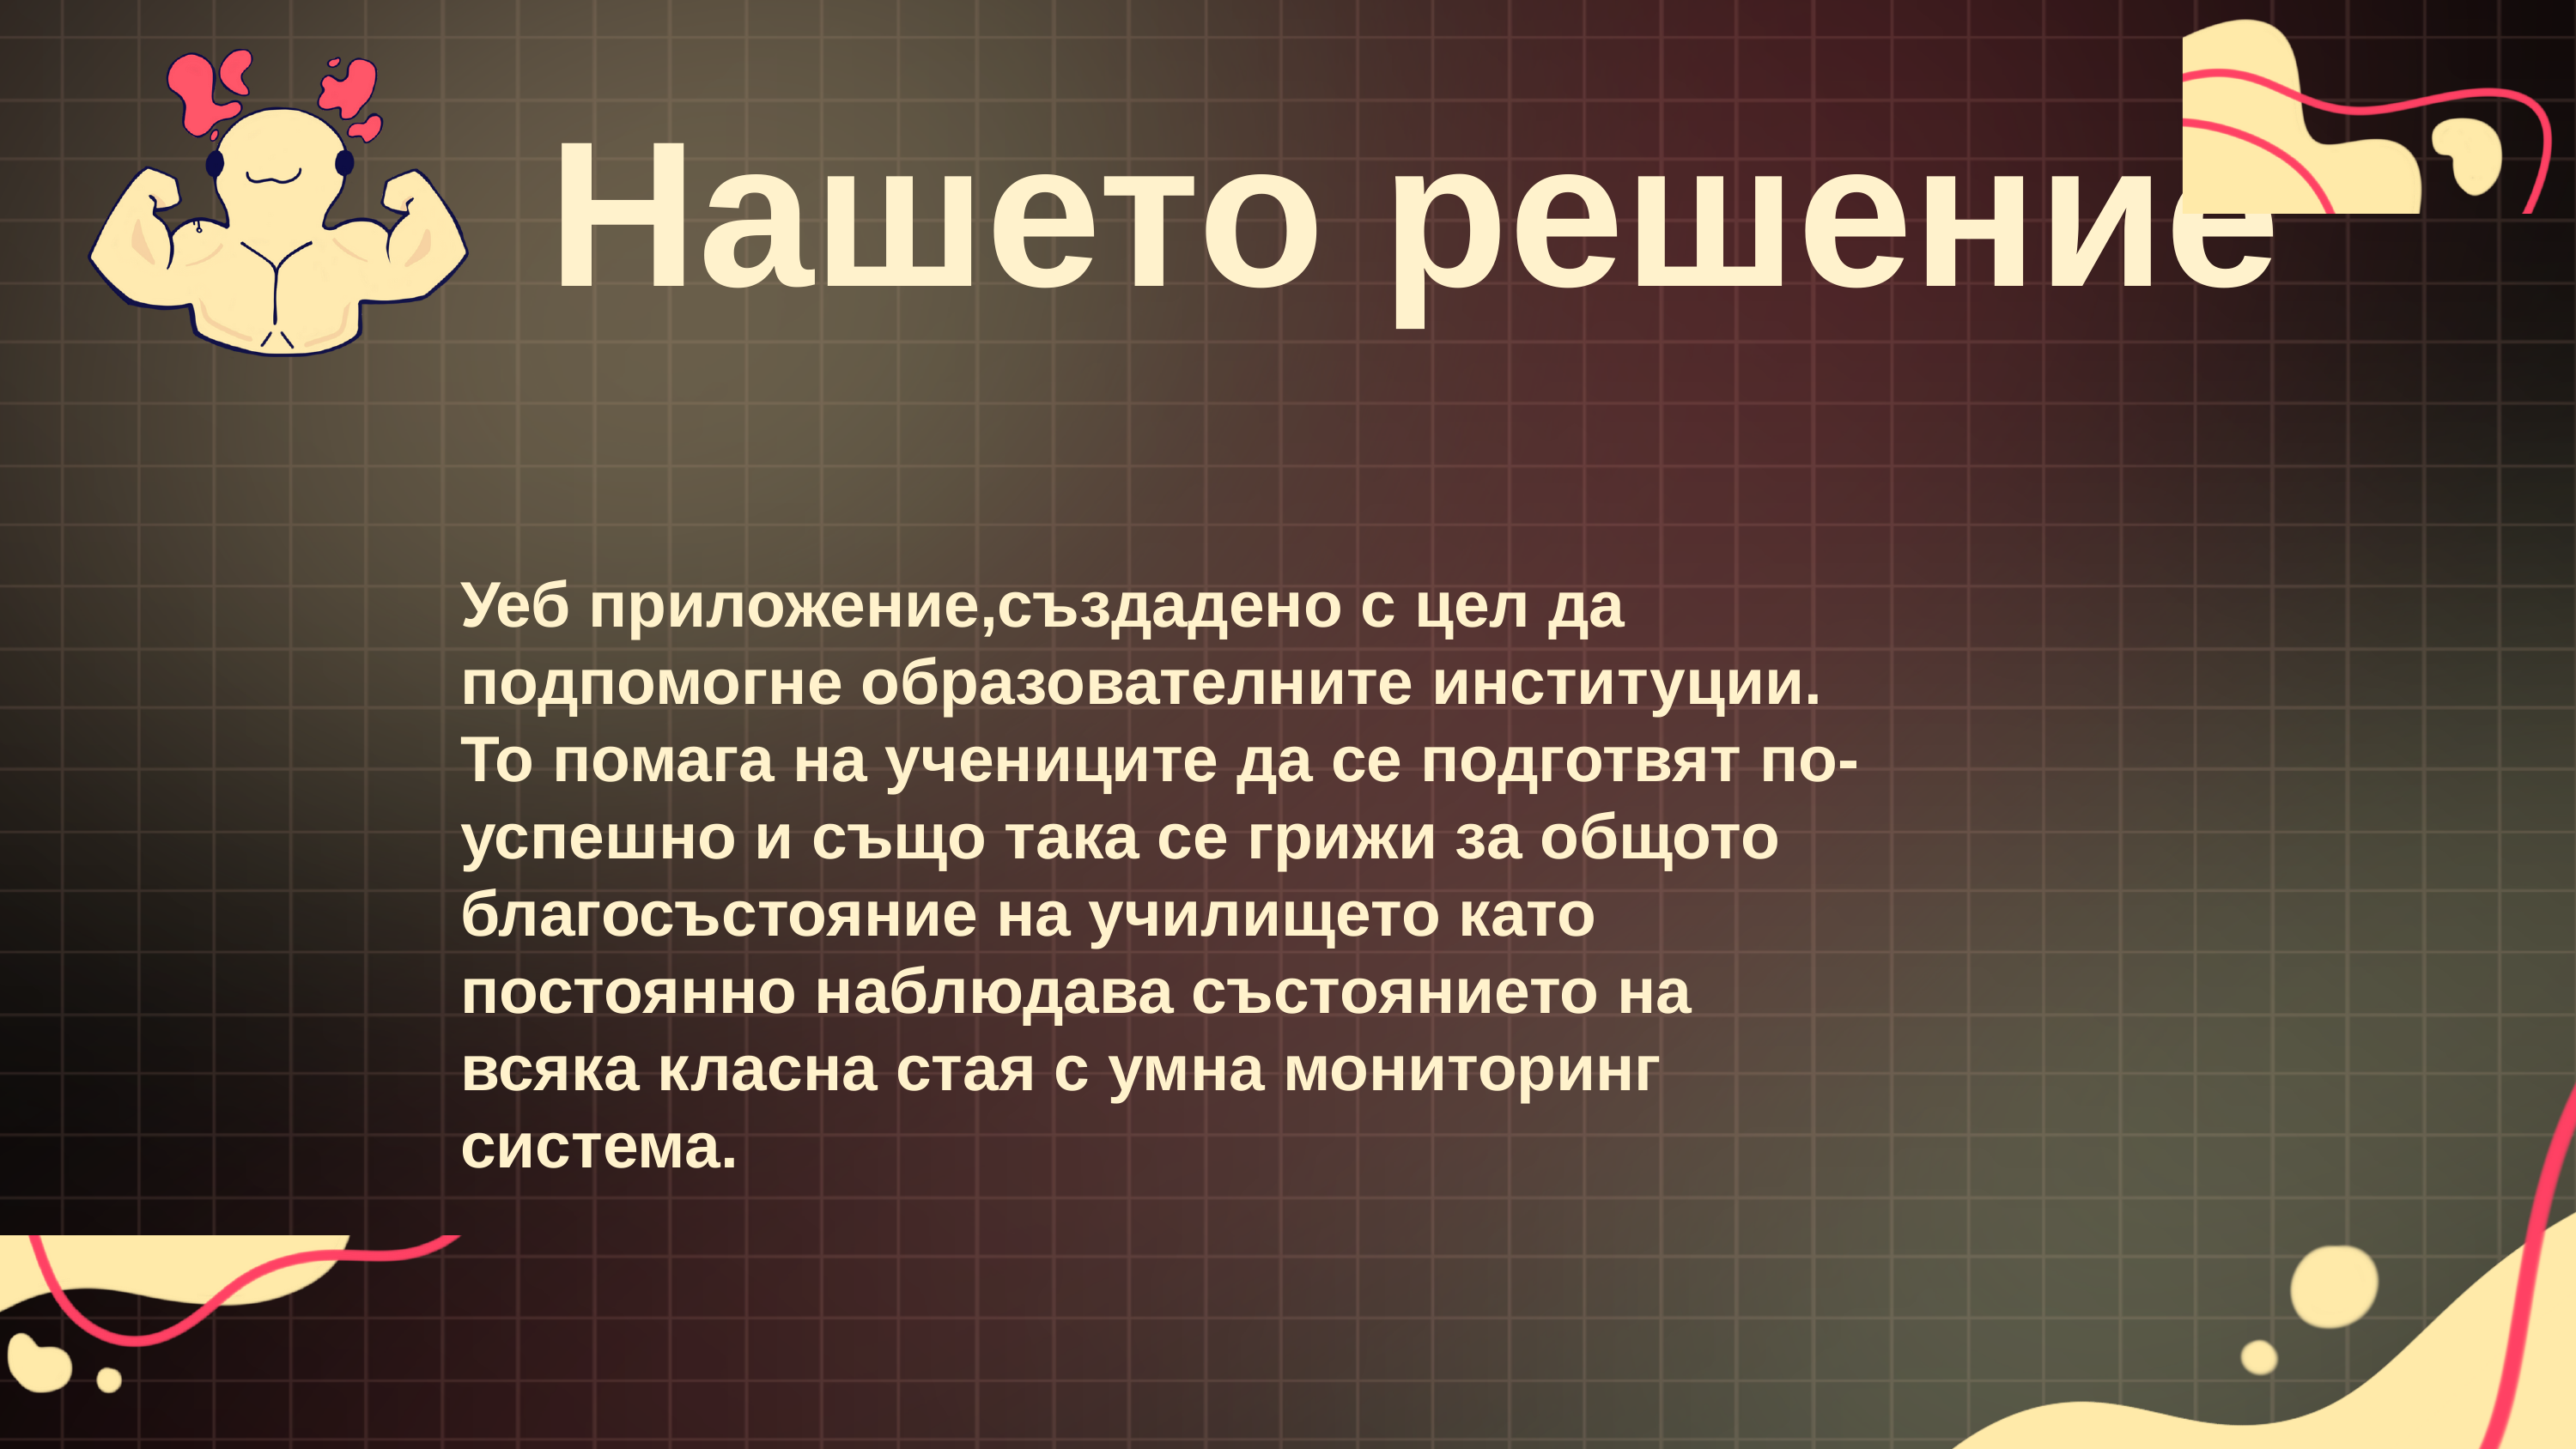

Нашето решение
Уеб приложение,създадено с цел да подпомогне образователните институции.
То помага на учениците да се подготвят по-успешно и също така се грижи за общото
благосъстояние на училището като постоянно наблюдава състоянието на всяка класна стая с умна мониторинг система.